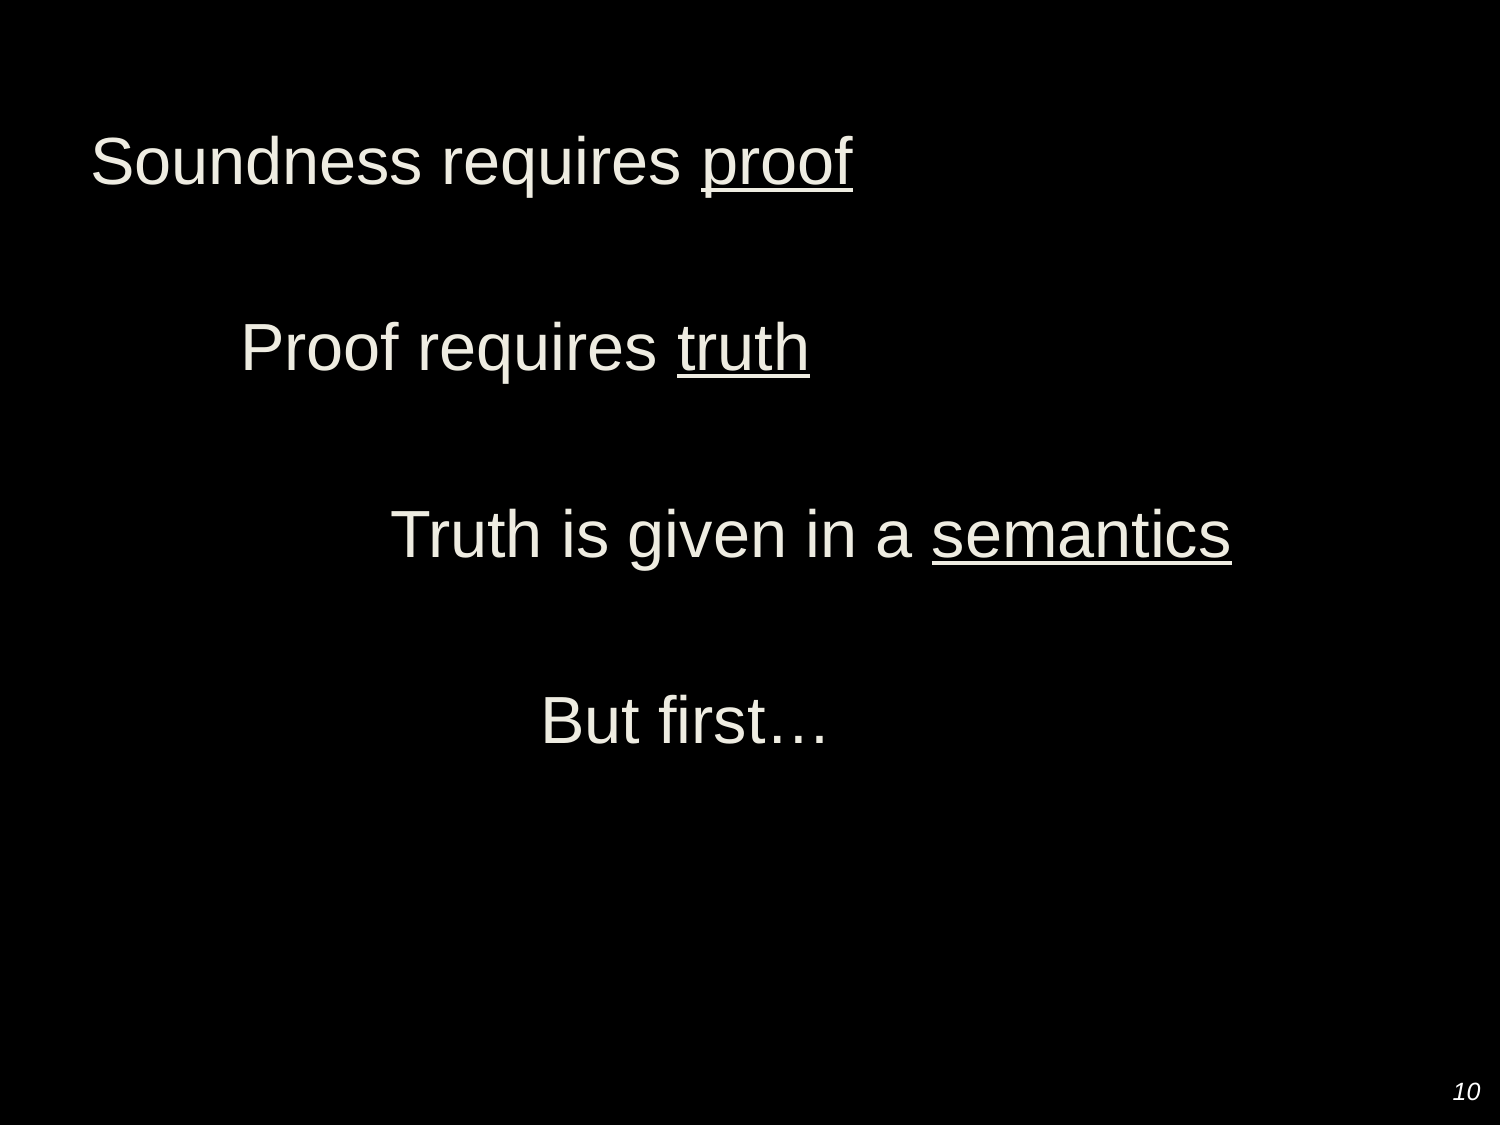

Soundness requires proof

	Proof requires truth

		Truth is given in a semantics

			But first…
10